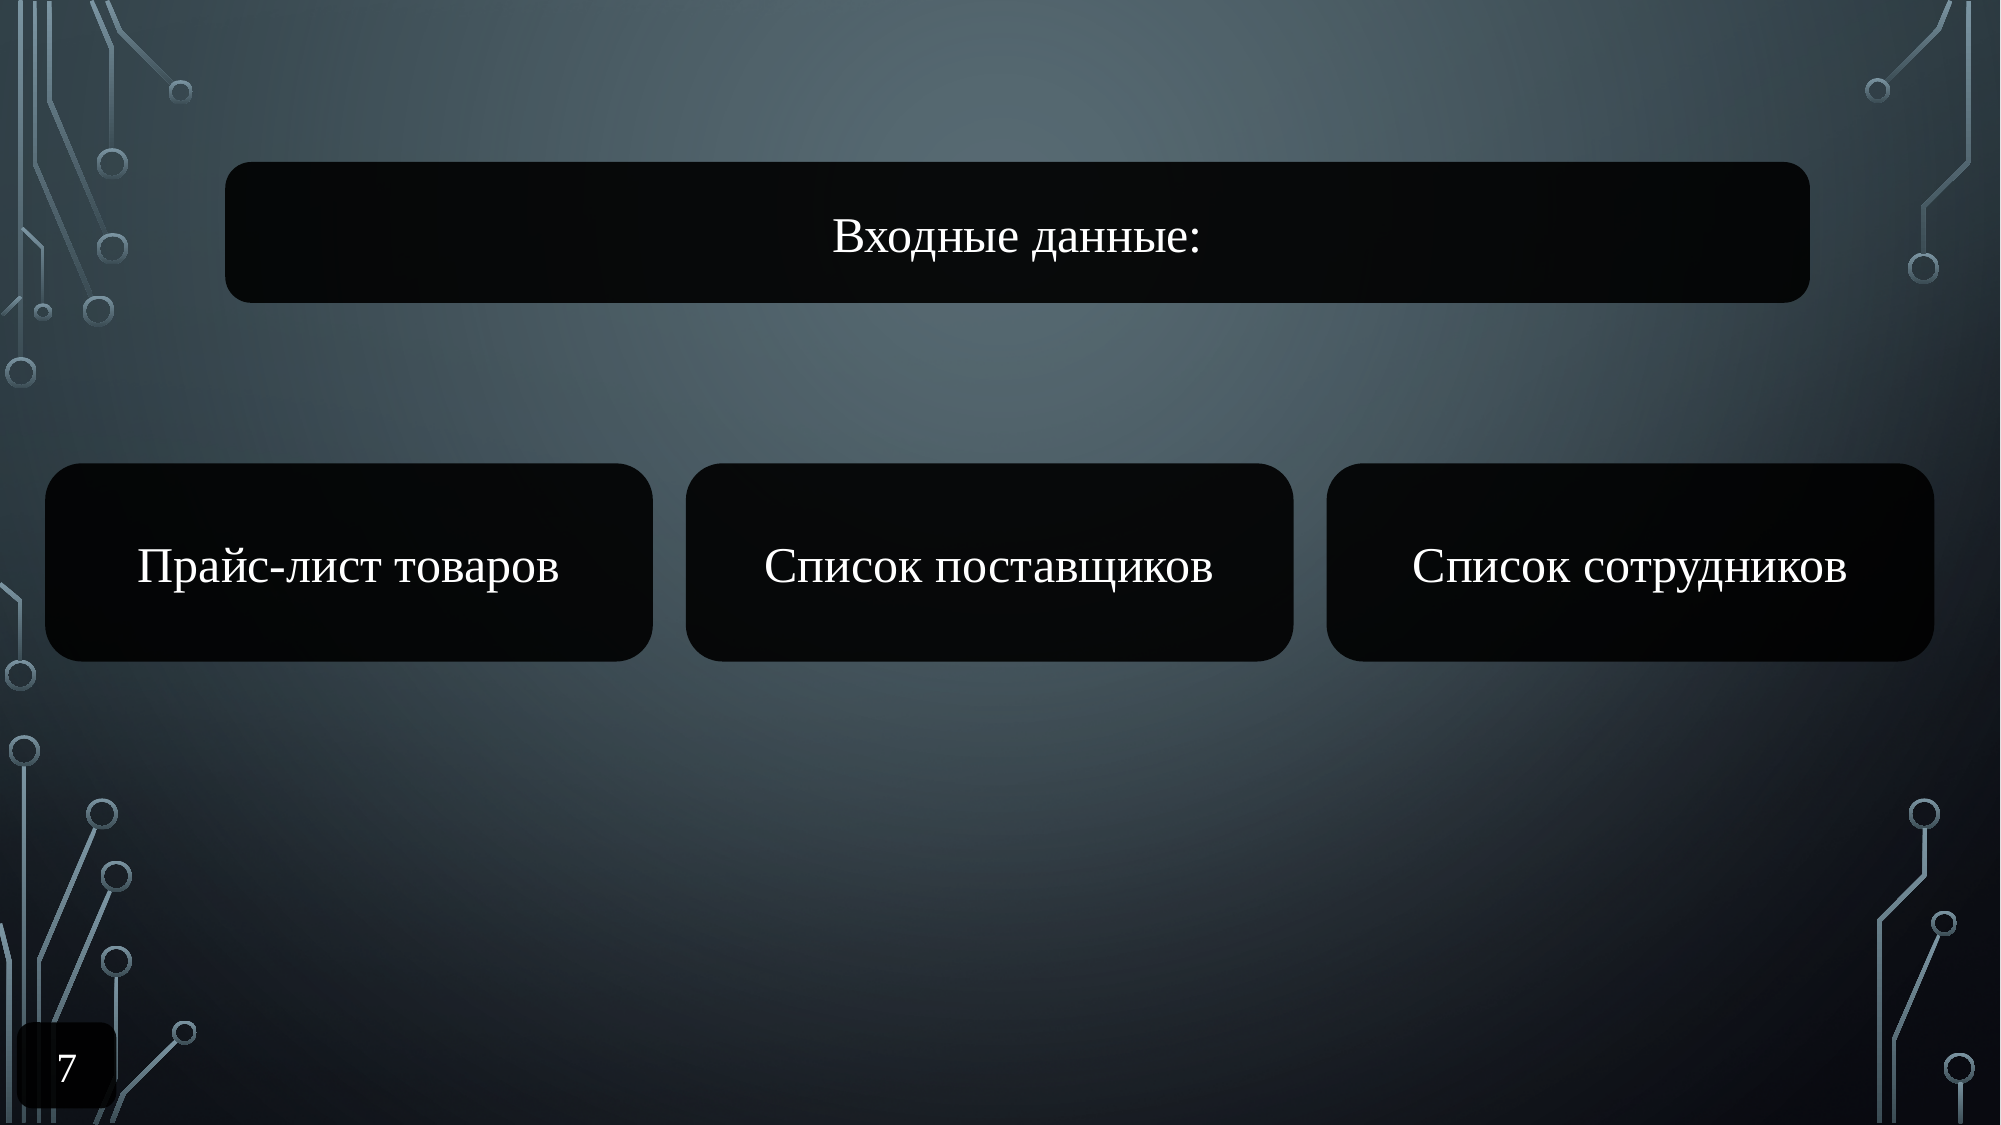

Входные данные:
Прайс-лист товаров
Список поставщиков
Список сотрудников
7